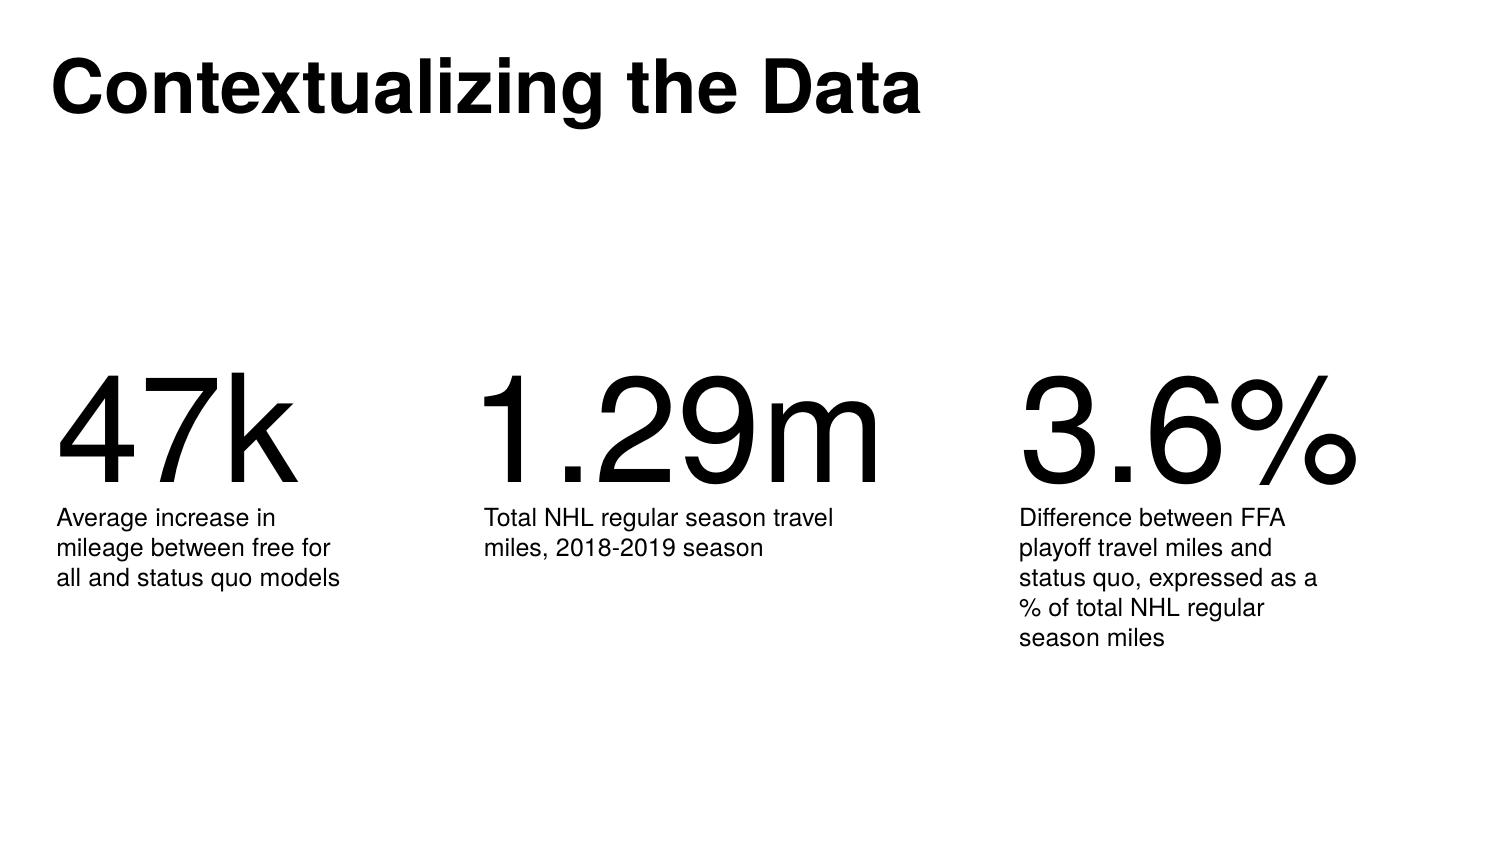

Contextualizing the Data
1.29m
47k
3.6%
Average increase in mileage between free for all and status quo models
Total NHL regular season travel miles, 2018-2019 season
Difference between FFA playoff travel miles and status quo, expressed as a % of total NHL regular season miles